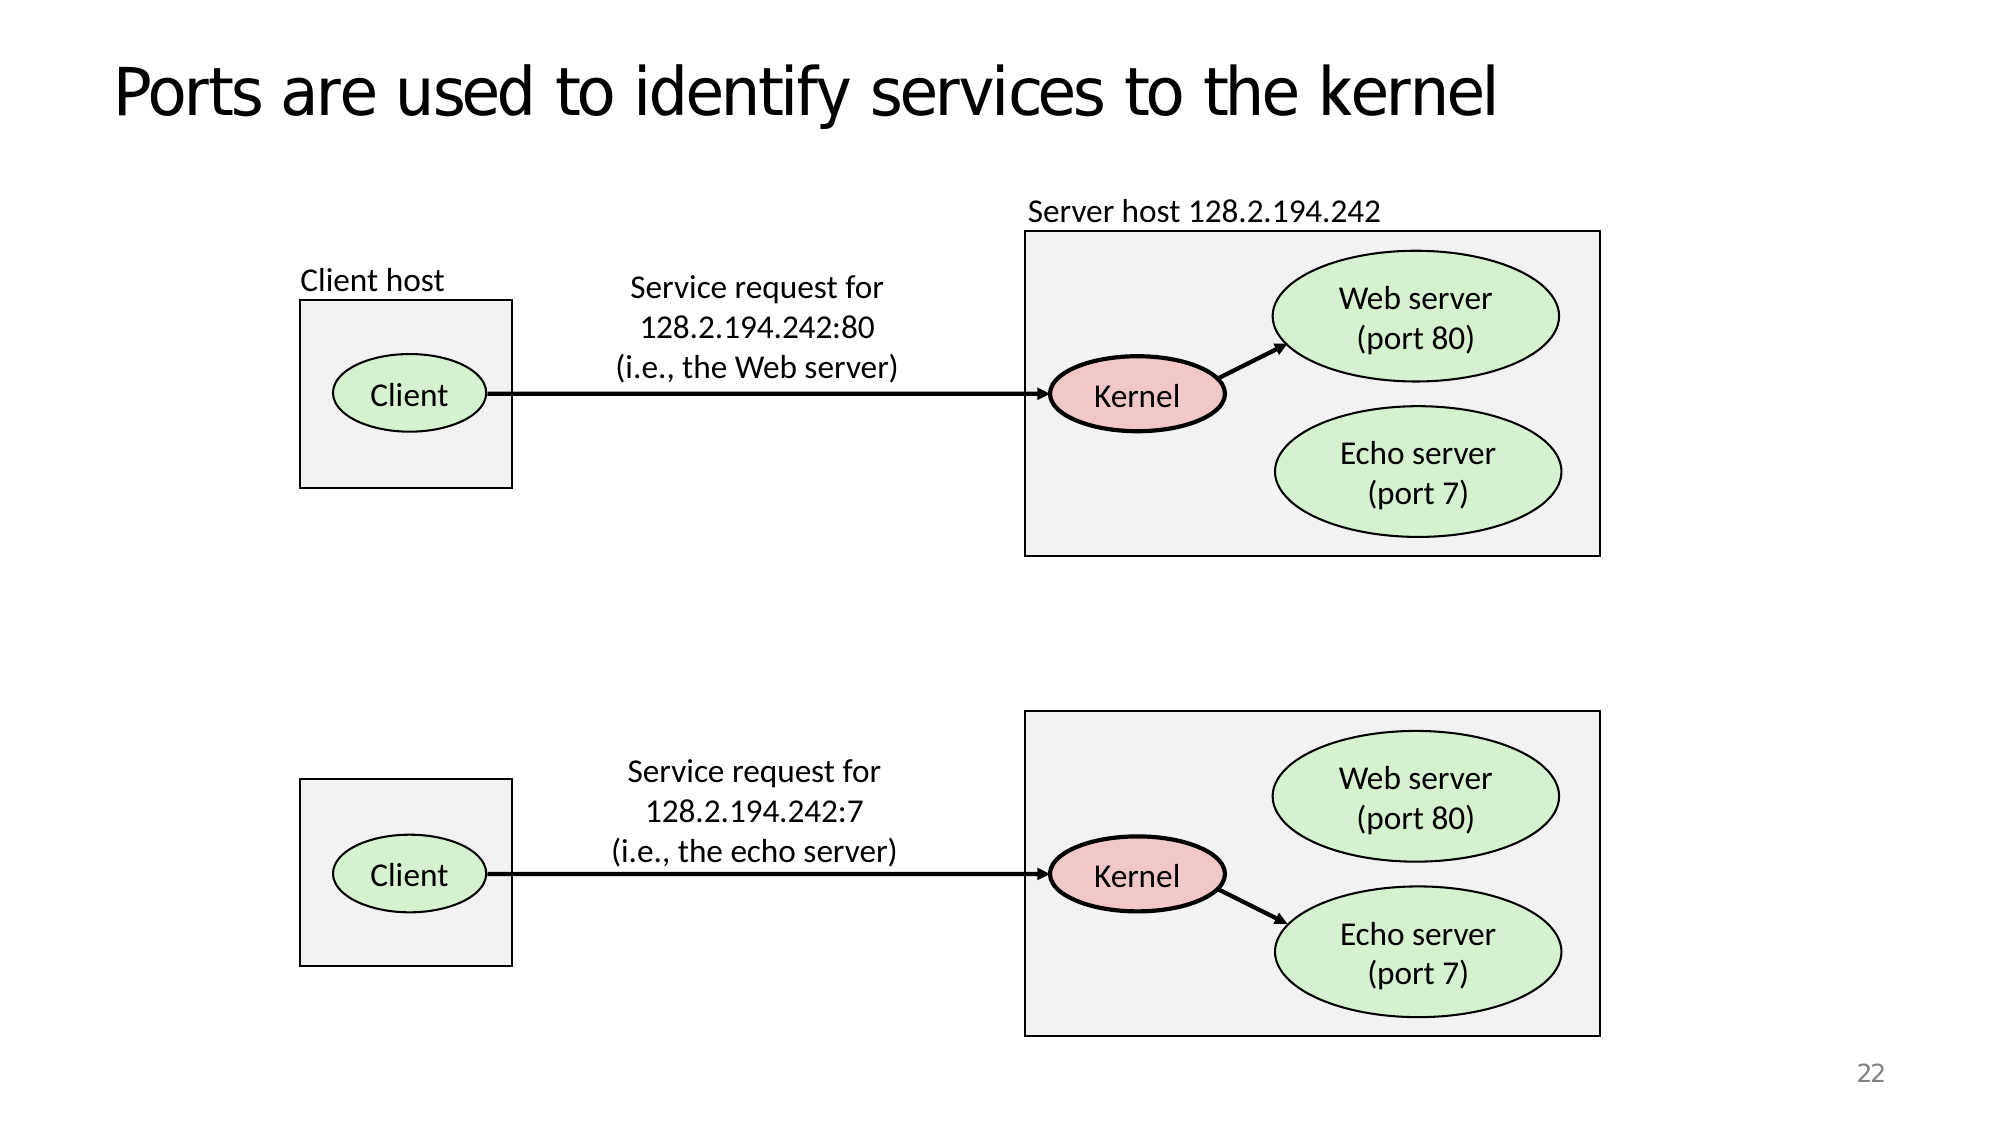

# Ports are used to identify services to the kernel
Server host 128.2.194.242

Web server
(port 80)
Client host
Service request for
128.2.194.242:80
(i.e., the Web server)

Client
Kernel

Echo server
(port 7)

Web server
(port 80)
Service request for
128.2.194.242:7
(i.e., the echo server)

Client
Kernel

Echo server
(port 7)
22